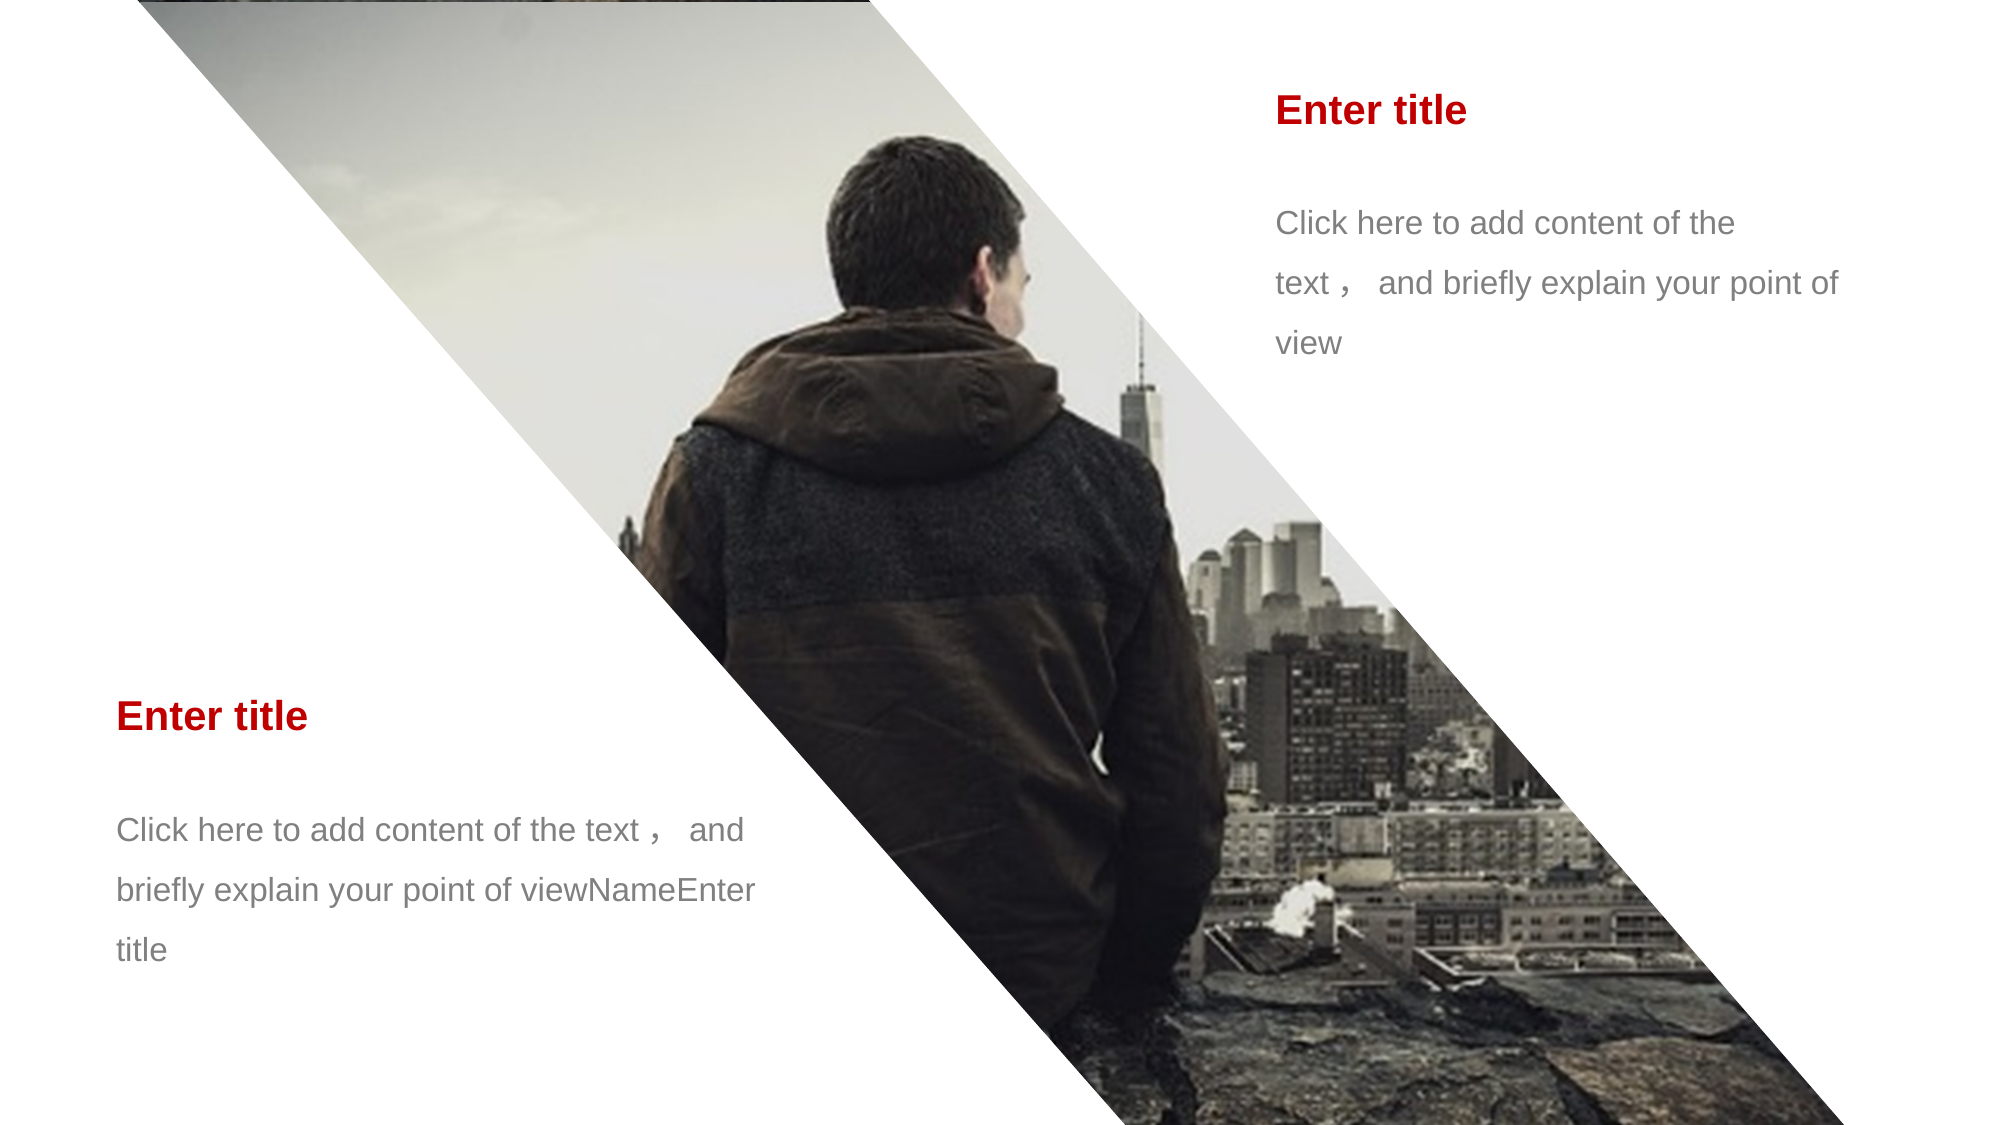

Enter title
Click here to add content of the text，and briefly explain your point of view
Enter title
Click here to add content of the text，and briefly explain your point of viewNameEnter title